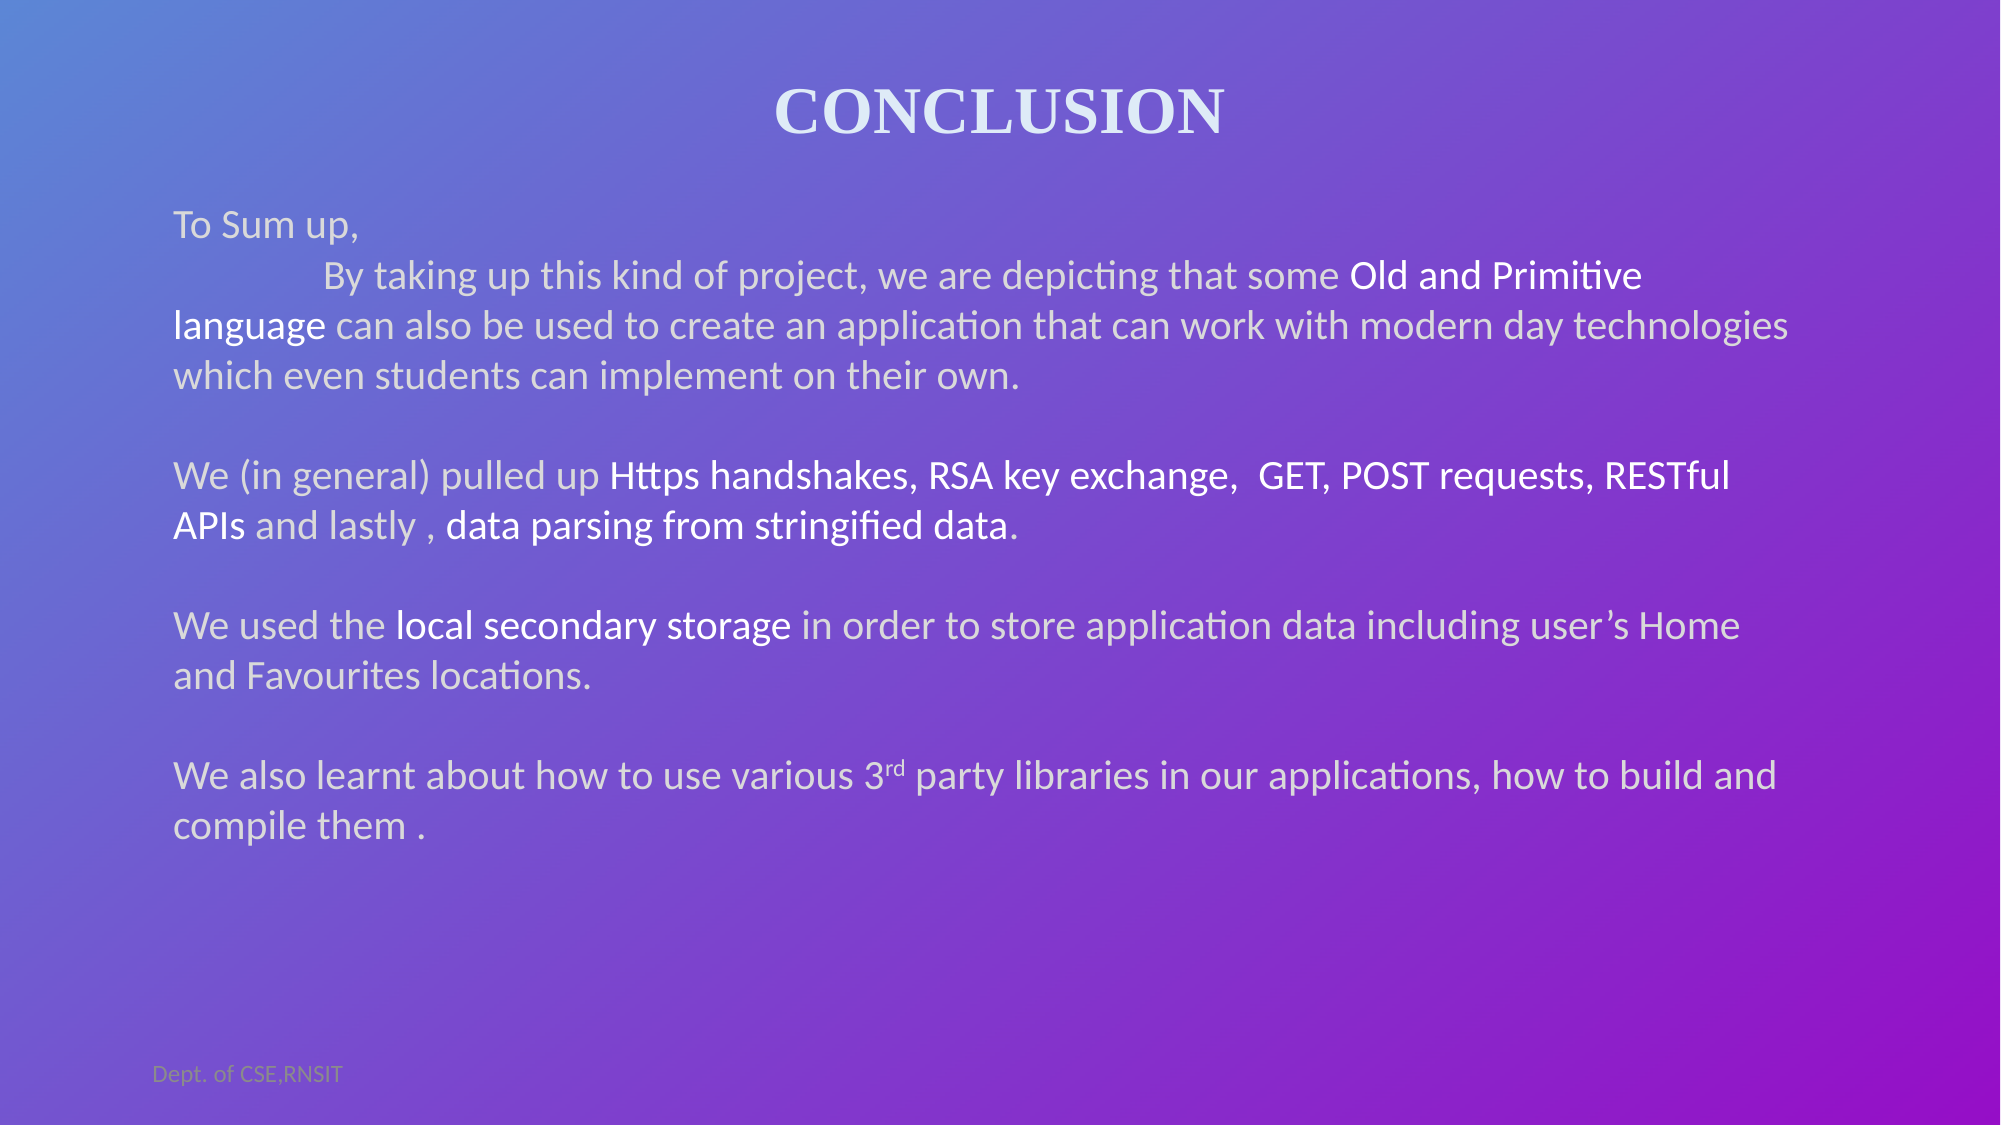

# CONCLUSION
To Sum up,
	By taking up this kind of project, we are depicting that some Old and Primitive language can also be used to create an application that can work with modern day technologies which even students can implement on their own.

We (in general) pulled up Https handshakes, RSA key exchange,  GET, POST requests, RESTful APIs and lastly , data parsing from stringified data.

We used the local secondary storage in order to store application data including user’s Home and Favourites locations.

We also learnt about how to use various 3rd party libraries in our applications, how to build and compile them .
Dept. of CSE,RNSIT
2019 - 20
19